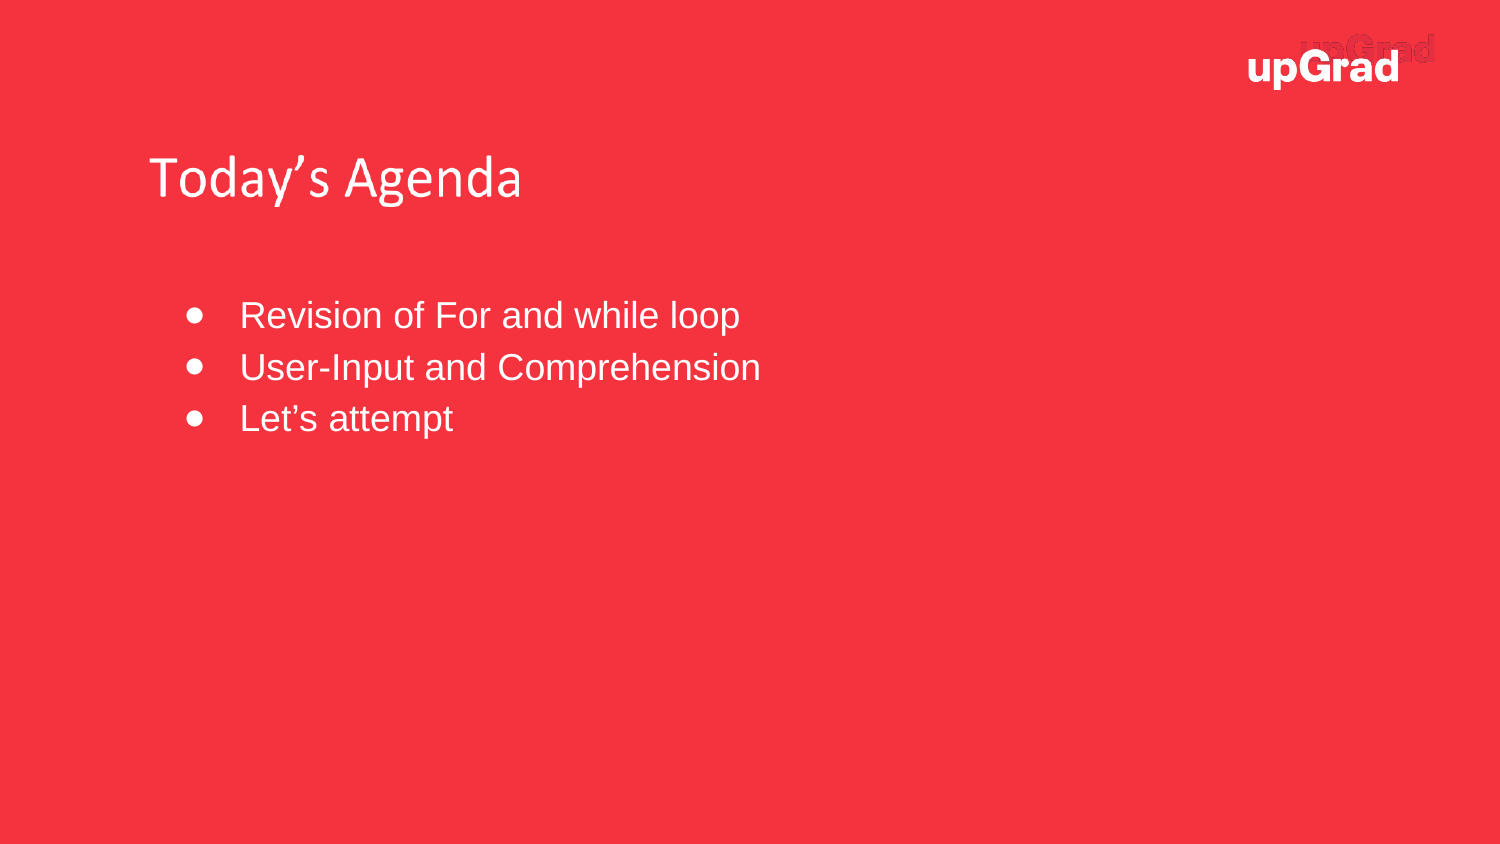

Revision of For and while loop
User-Input and Comprehension
Let’s attempt